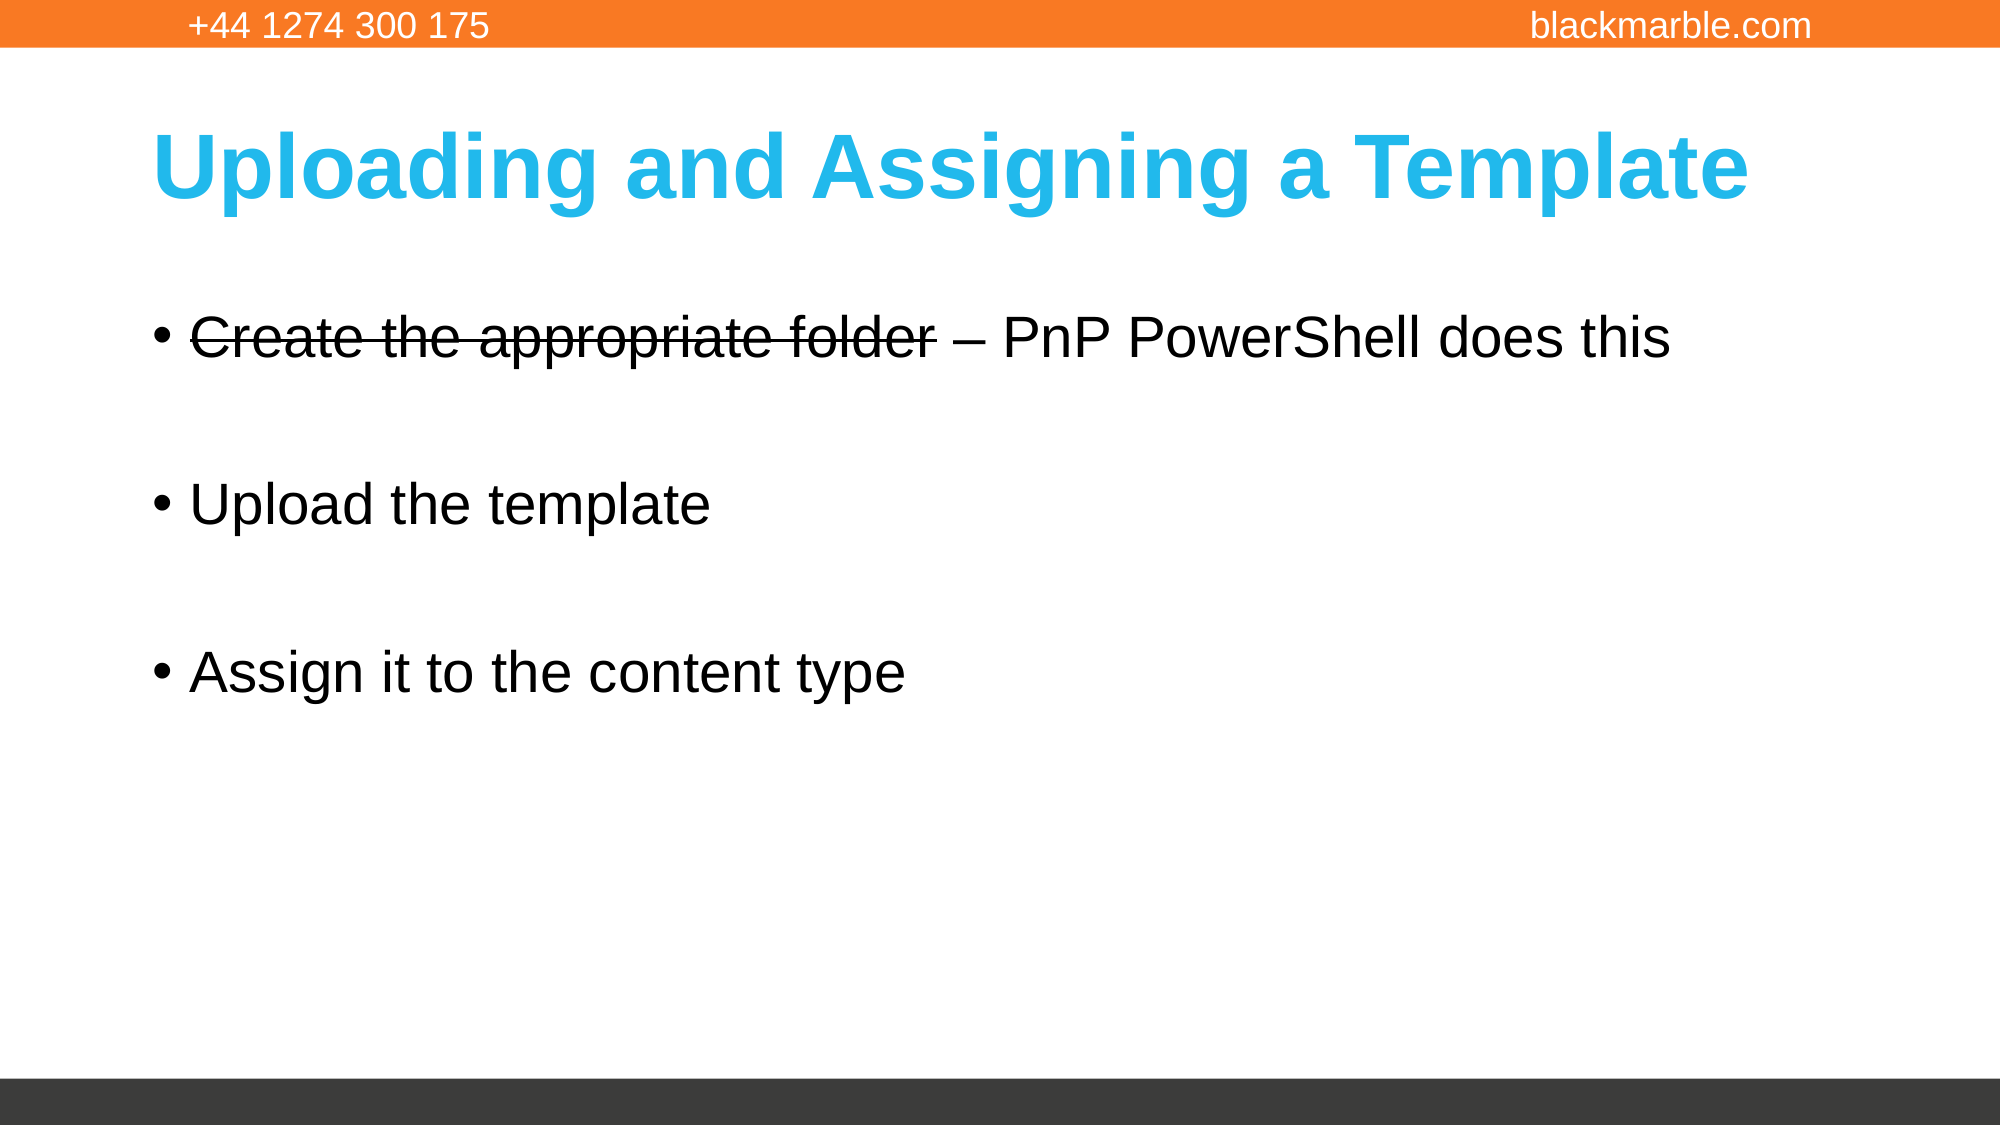

# Uploading and Assigning a Template
Create the appropriate folder – PnP PowerShell does this

Upload the template

Assign it to the content type